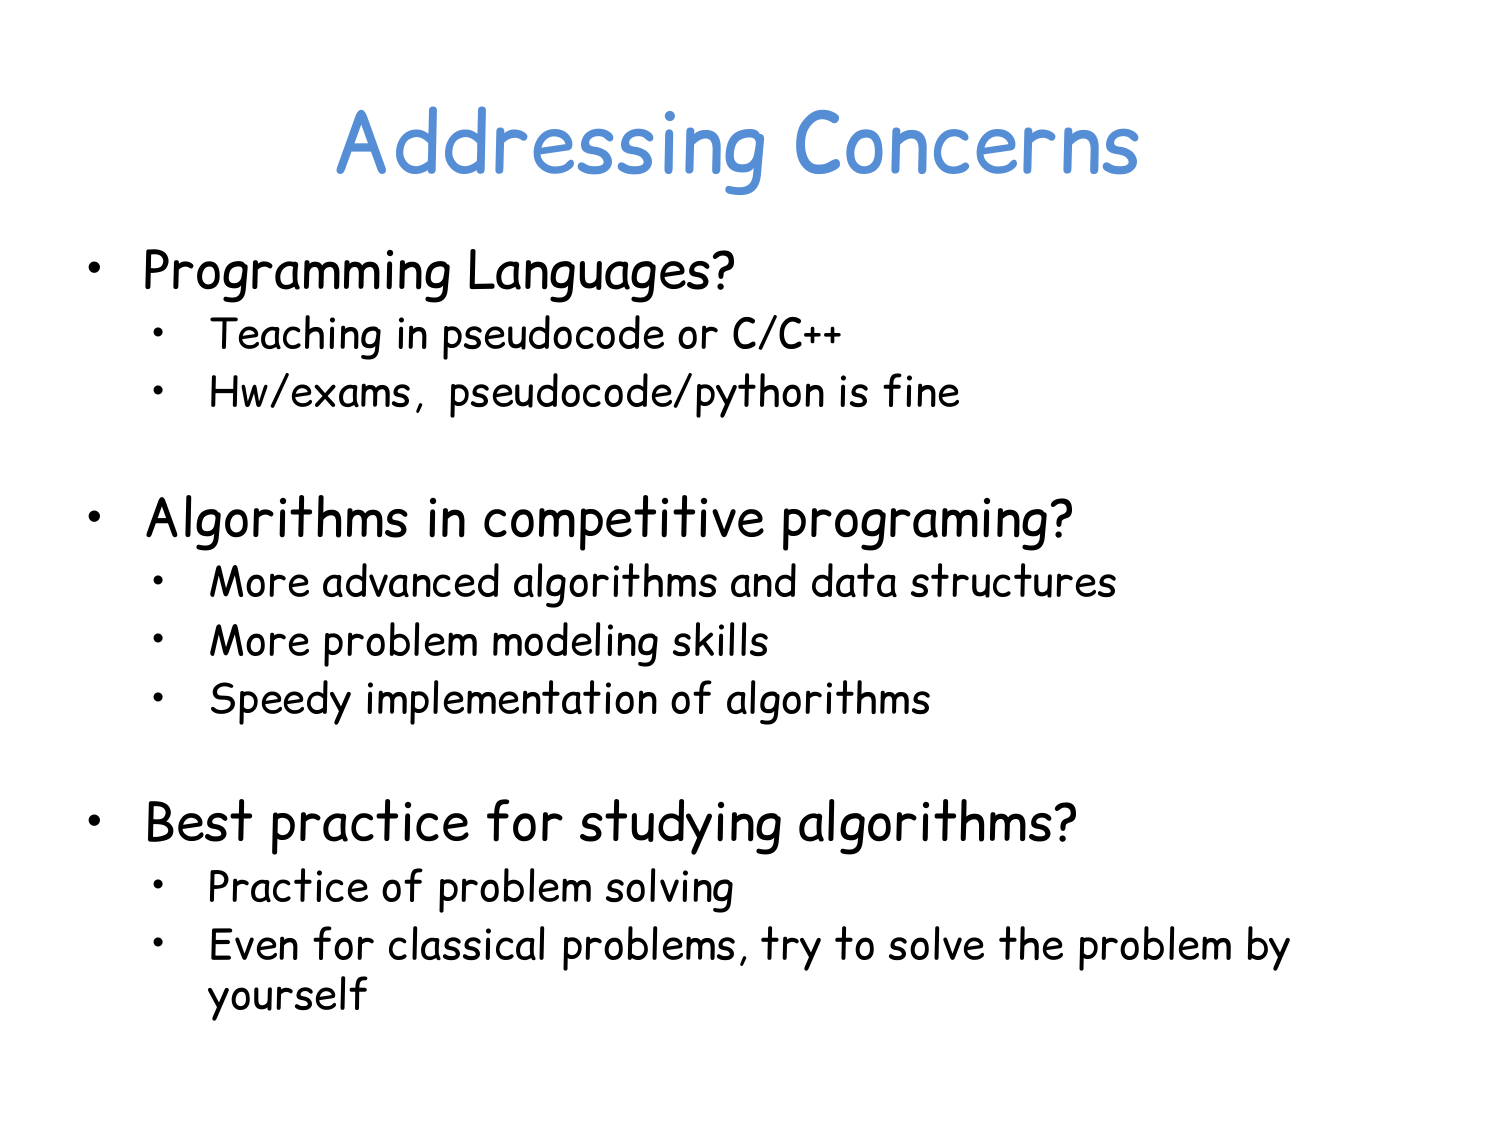

# Addressing Concerns

Programming Languages?
Teaching in pseudocode or C/C++
Hw/exams,  pseudocode/python is fine

Algorithms in competitive programing?
More advanced algorithms and data structures
More problem modeling skills
Speedy implementation of algorithms

Best practice for studying algorithms?
Practice of problem solving
Even for classical problems, try to solve the problem by yourself